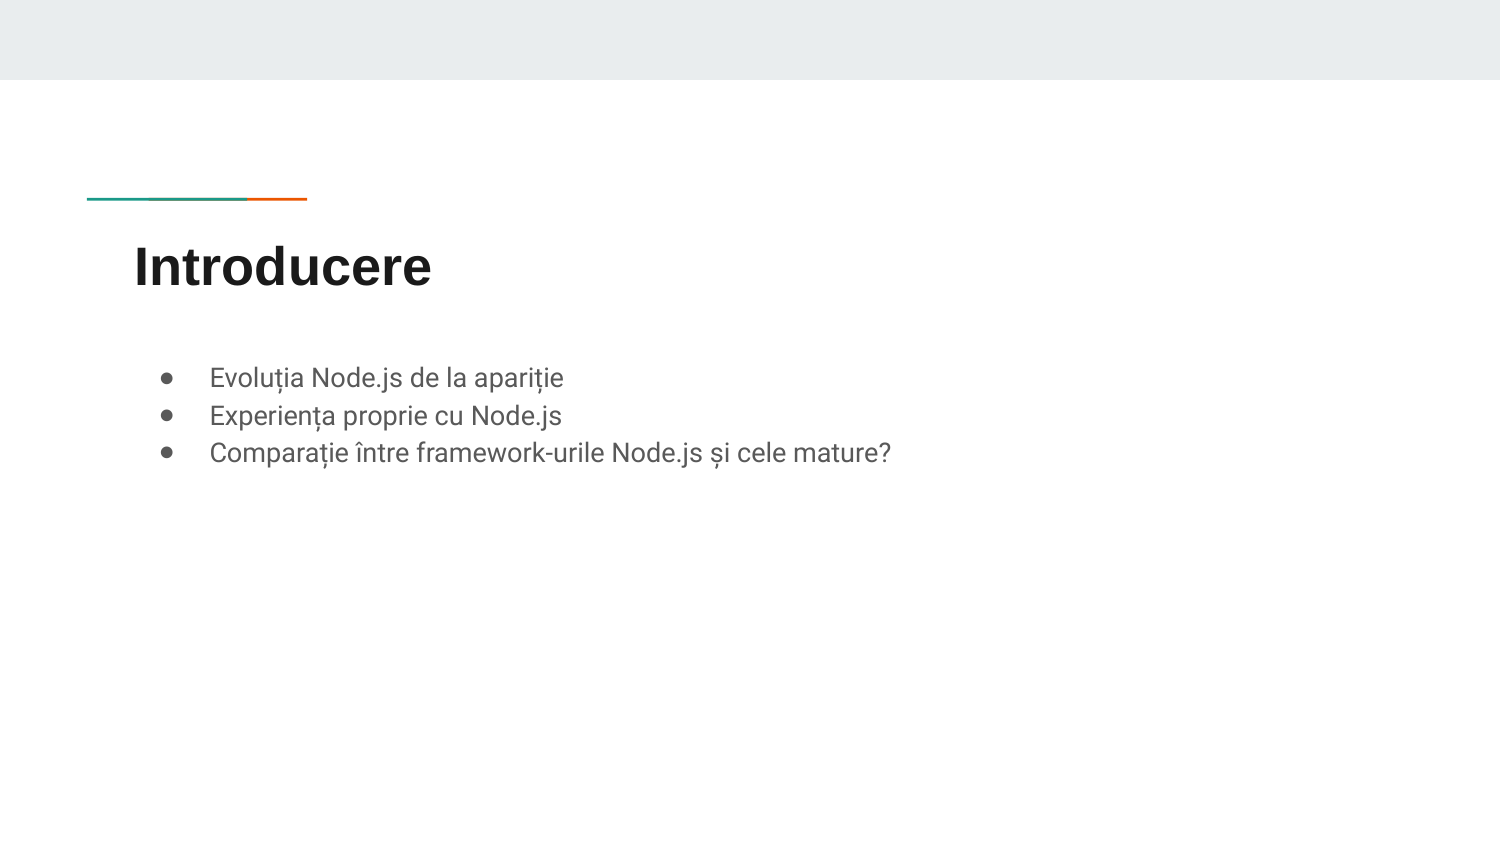

# Introducere
Evoluția Node.js de la apariție
Experiența proprie cu Node.js
Comparație între framework-urile Node.js și cele mature?